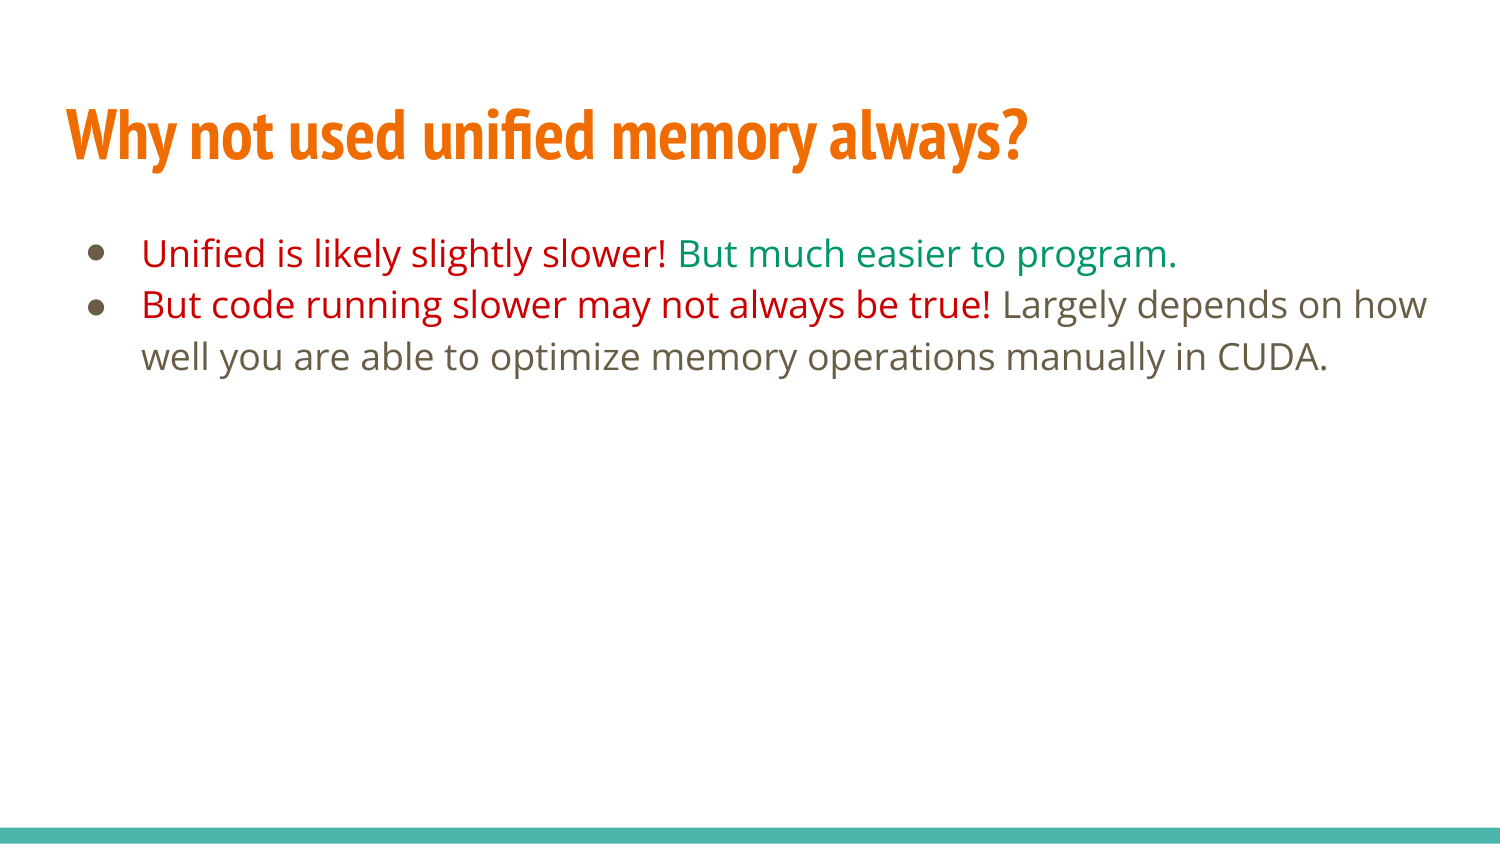

# Why not used unified memory always?
Unified is likely slightly slower! But much easier to program.
But code running slower may not always be true! Largely depends on how well you are able to optimize memory operations manually in CUDA.